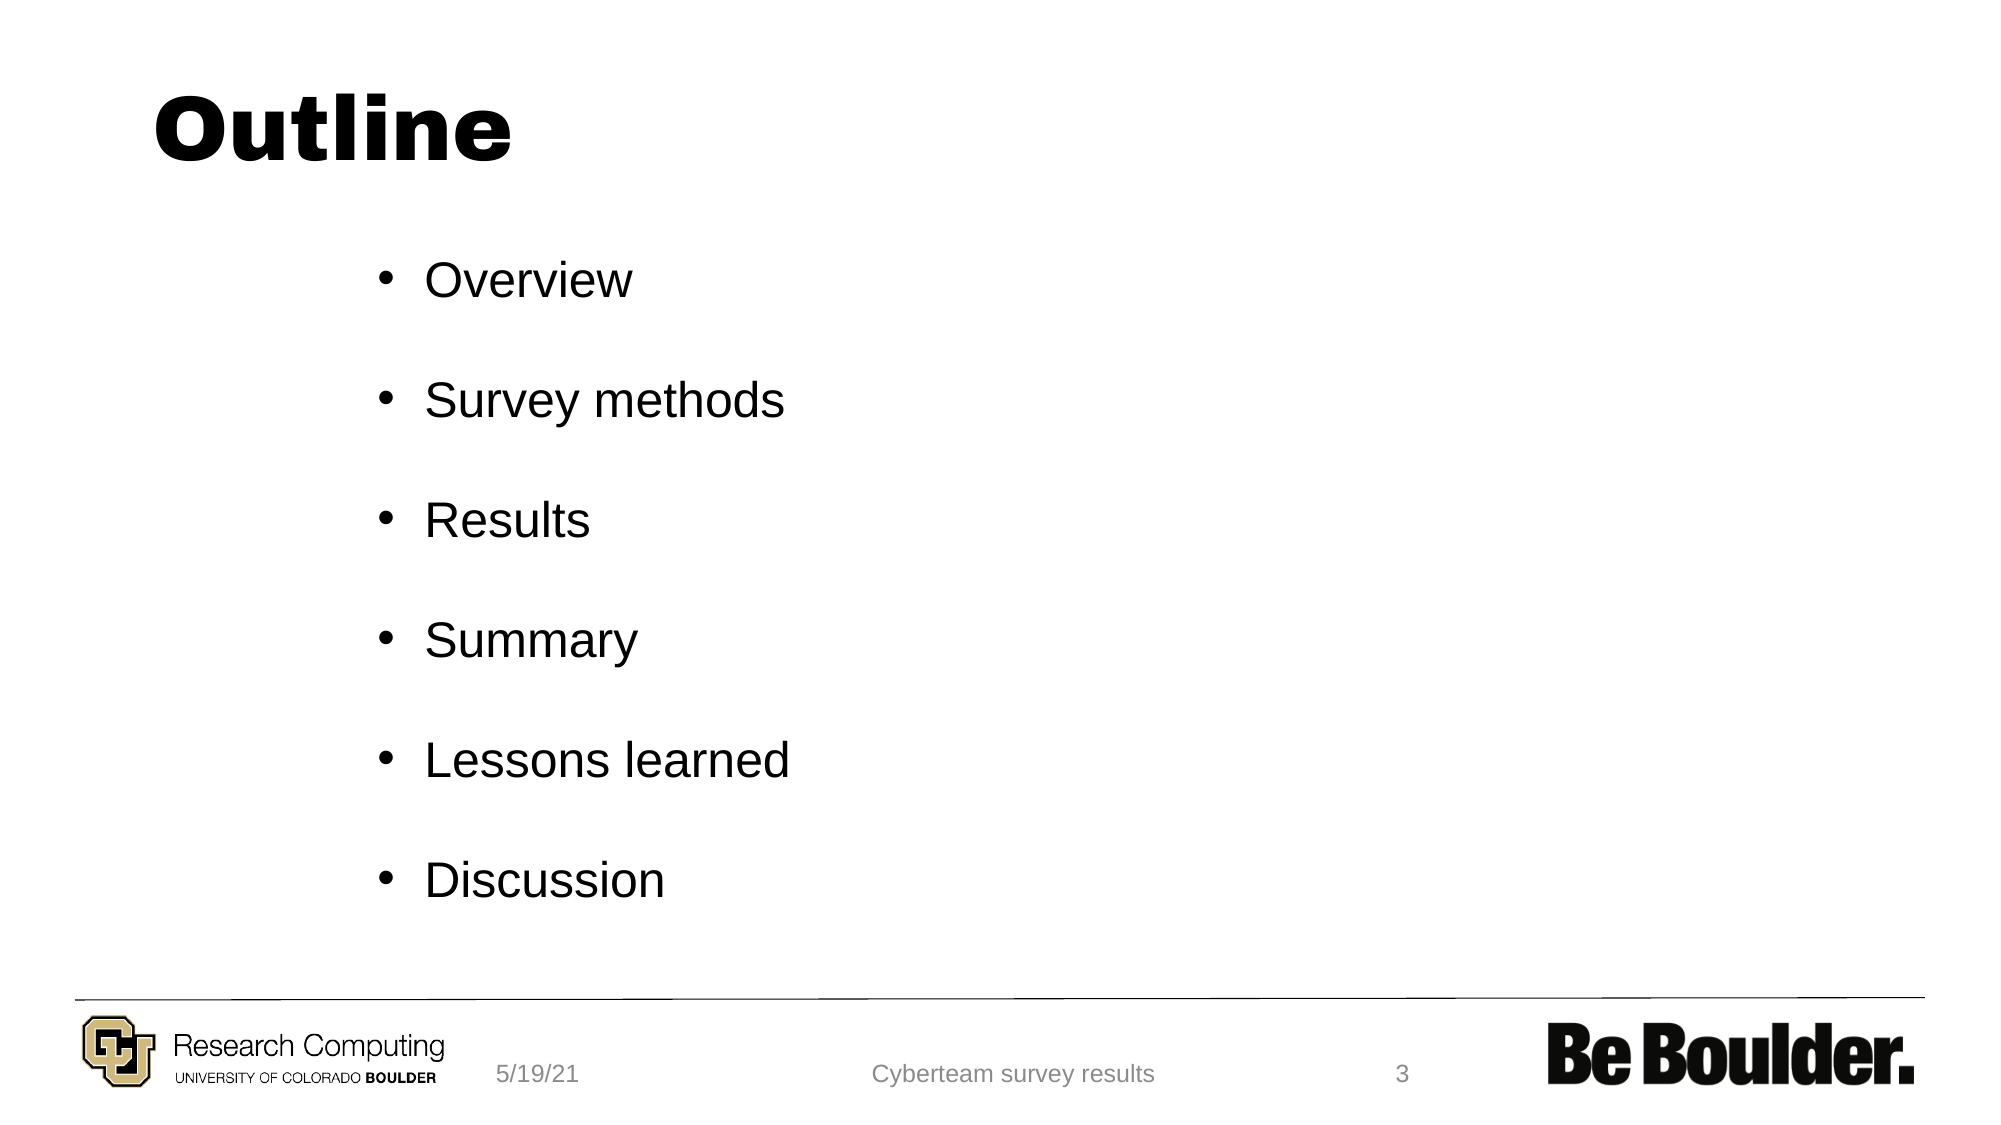

# Outline
Overview

Survey methods

Results

Summary

Lessons learned

Discussion
5/19/21
Cyberteam survey results
3